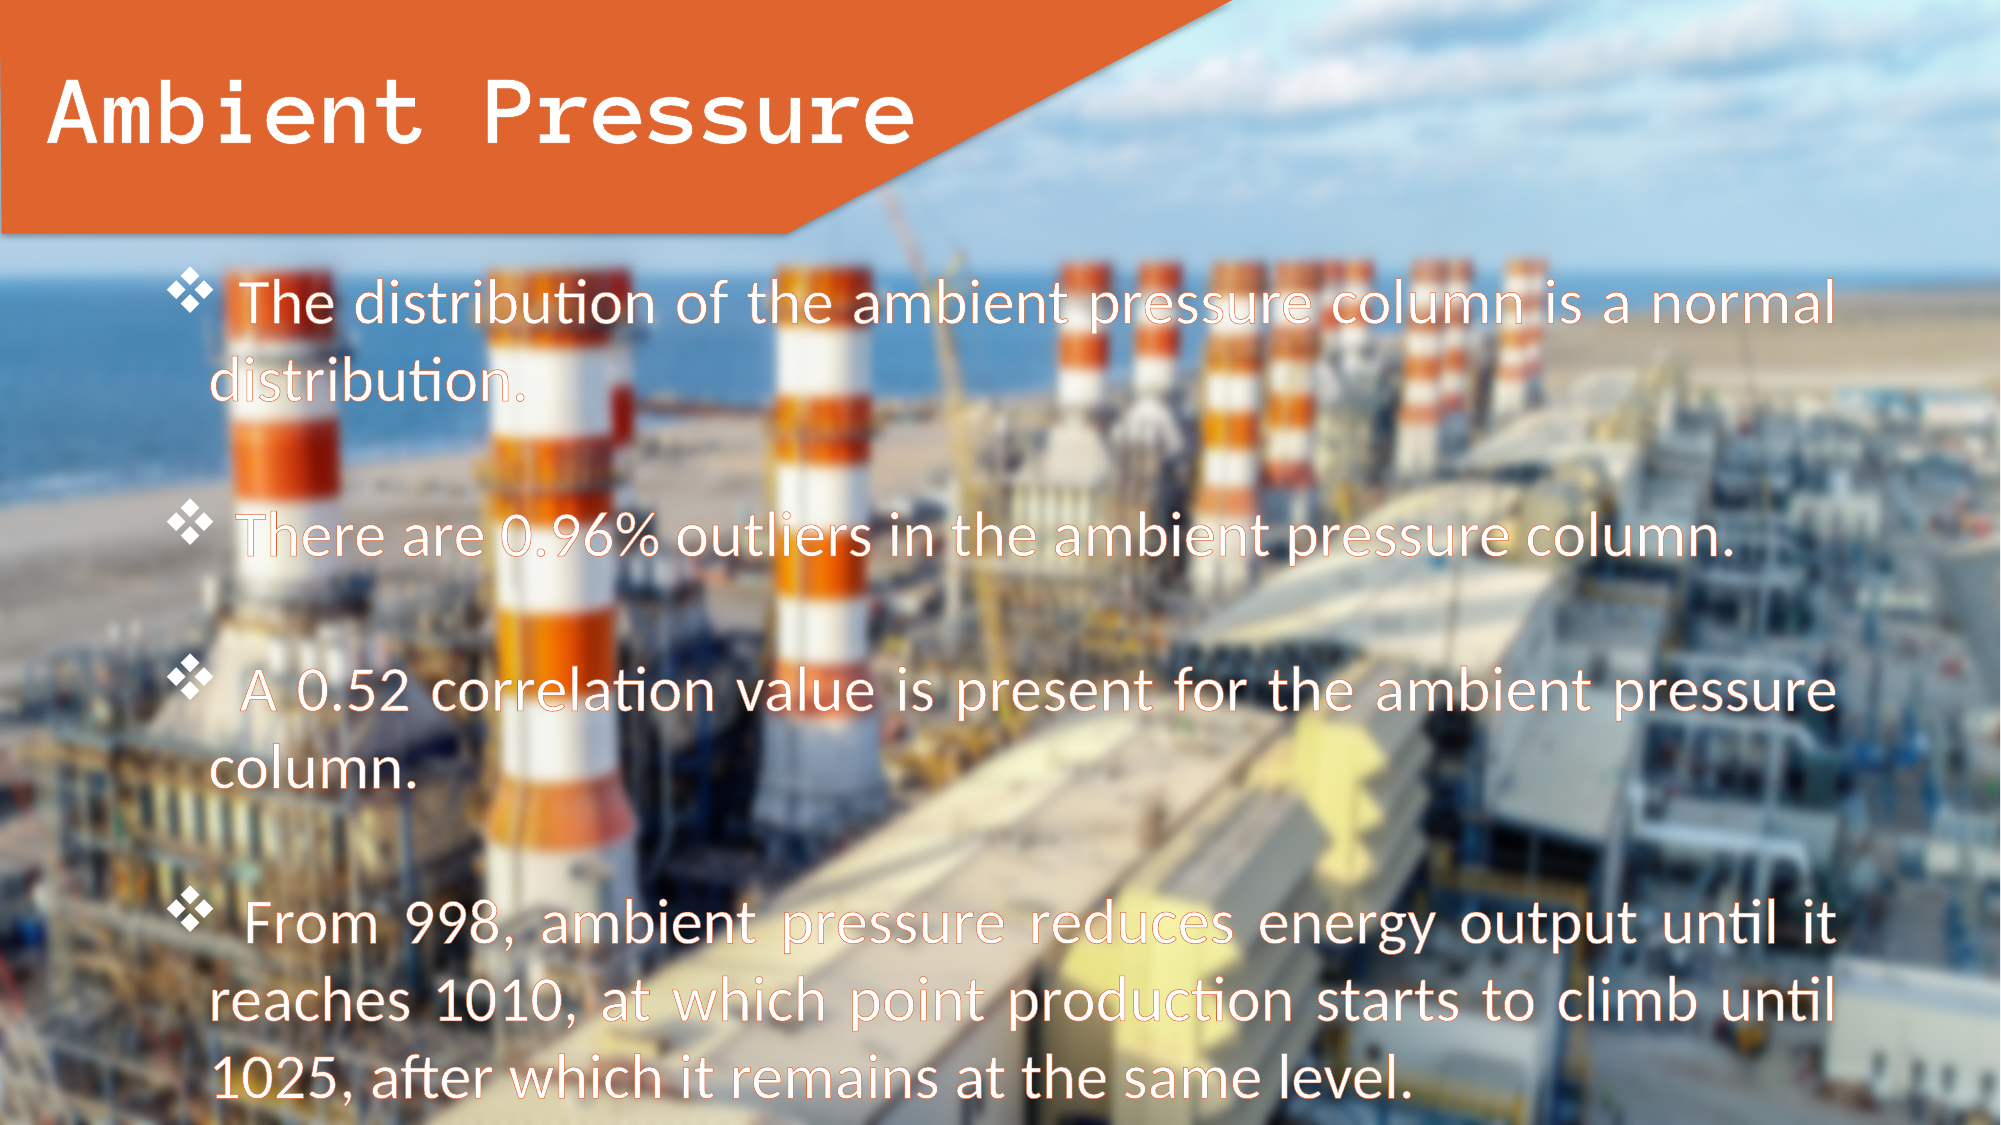

Ambient Pressure
 The distribution of the ambient pressure column is a normal distribution.

 There are 0.96% outliers in the ambient pressure column.

 A 0.52 correlation value is present for the ambient pressure column.

 From 998, ambient pressure reduces energy output until it reaches 1010, at which point production starts to climb until 1025, after which it remains at the same level.